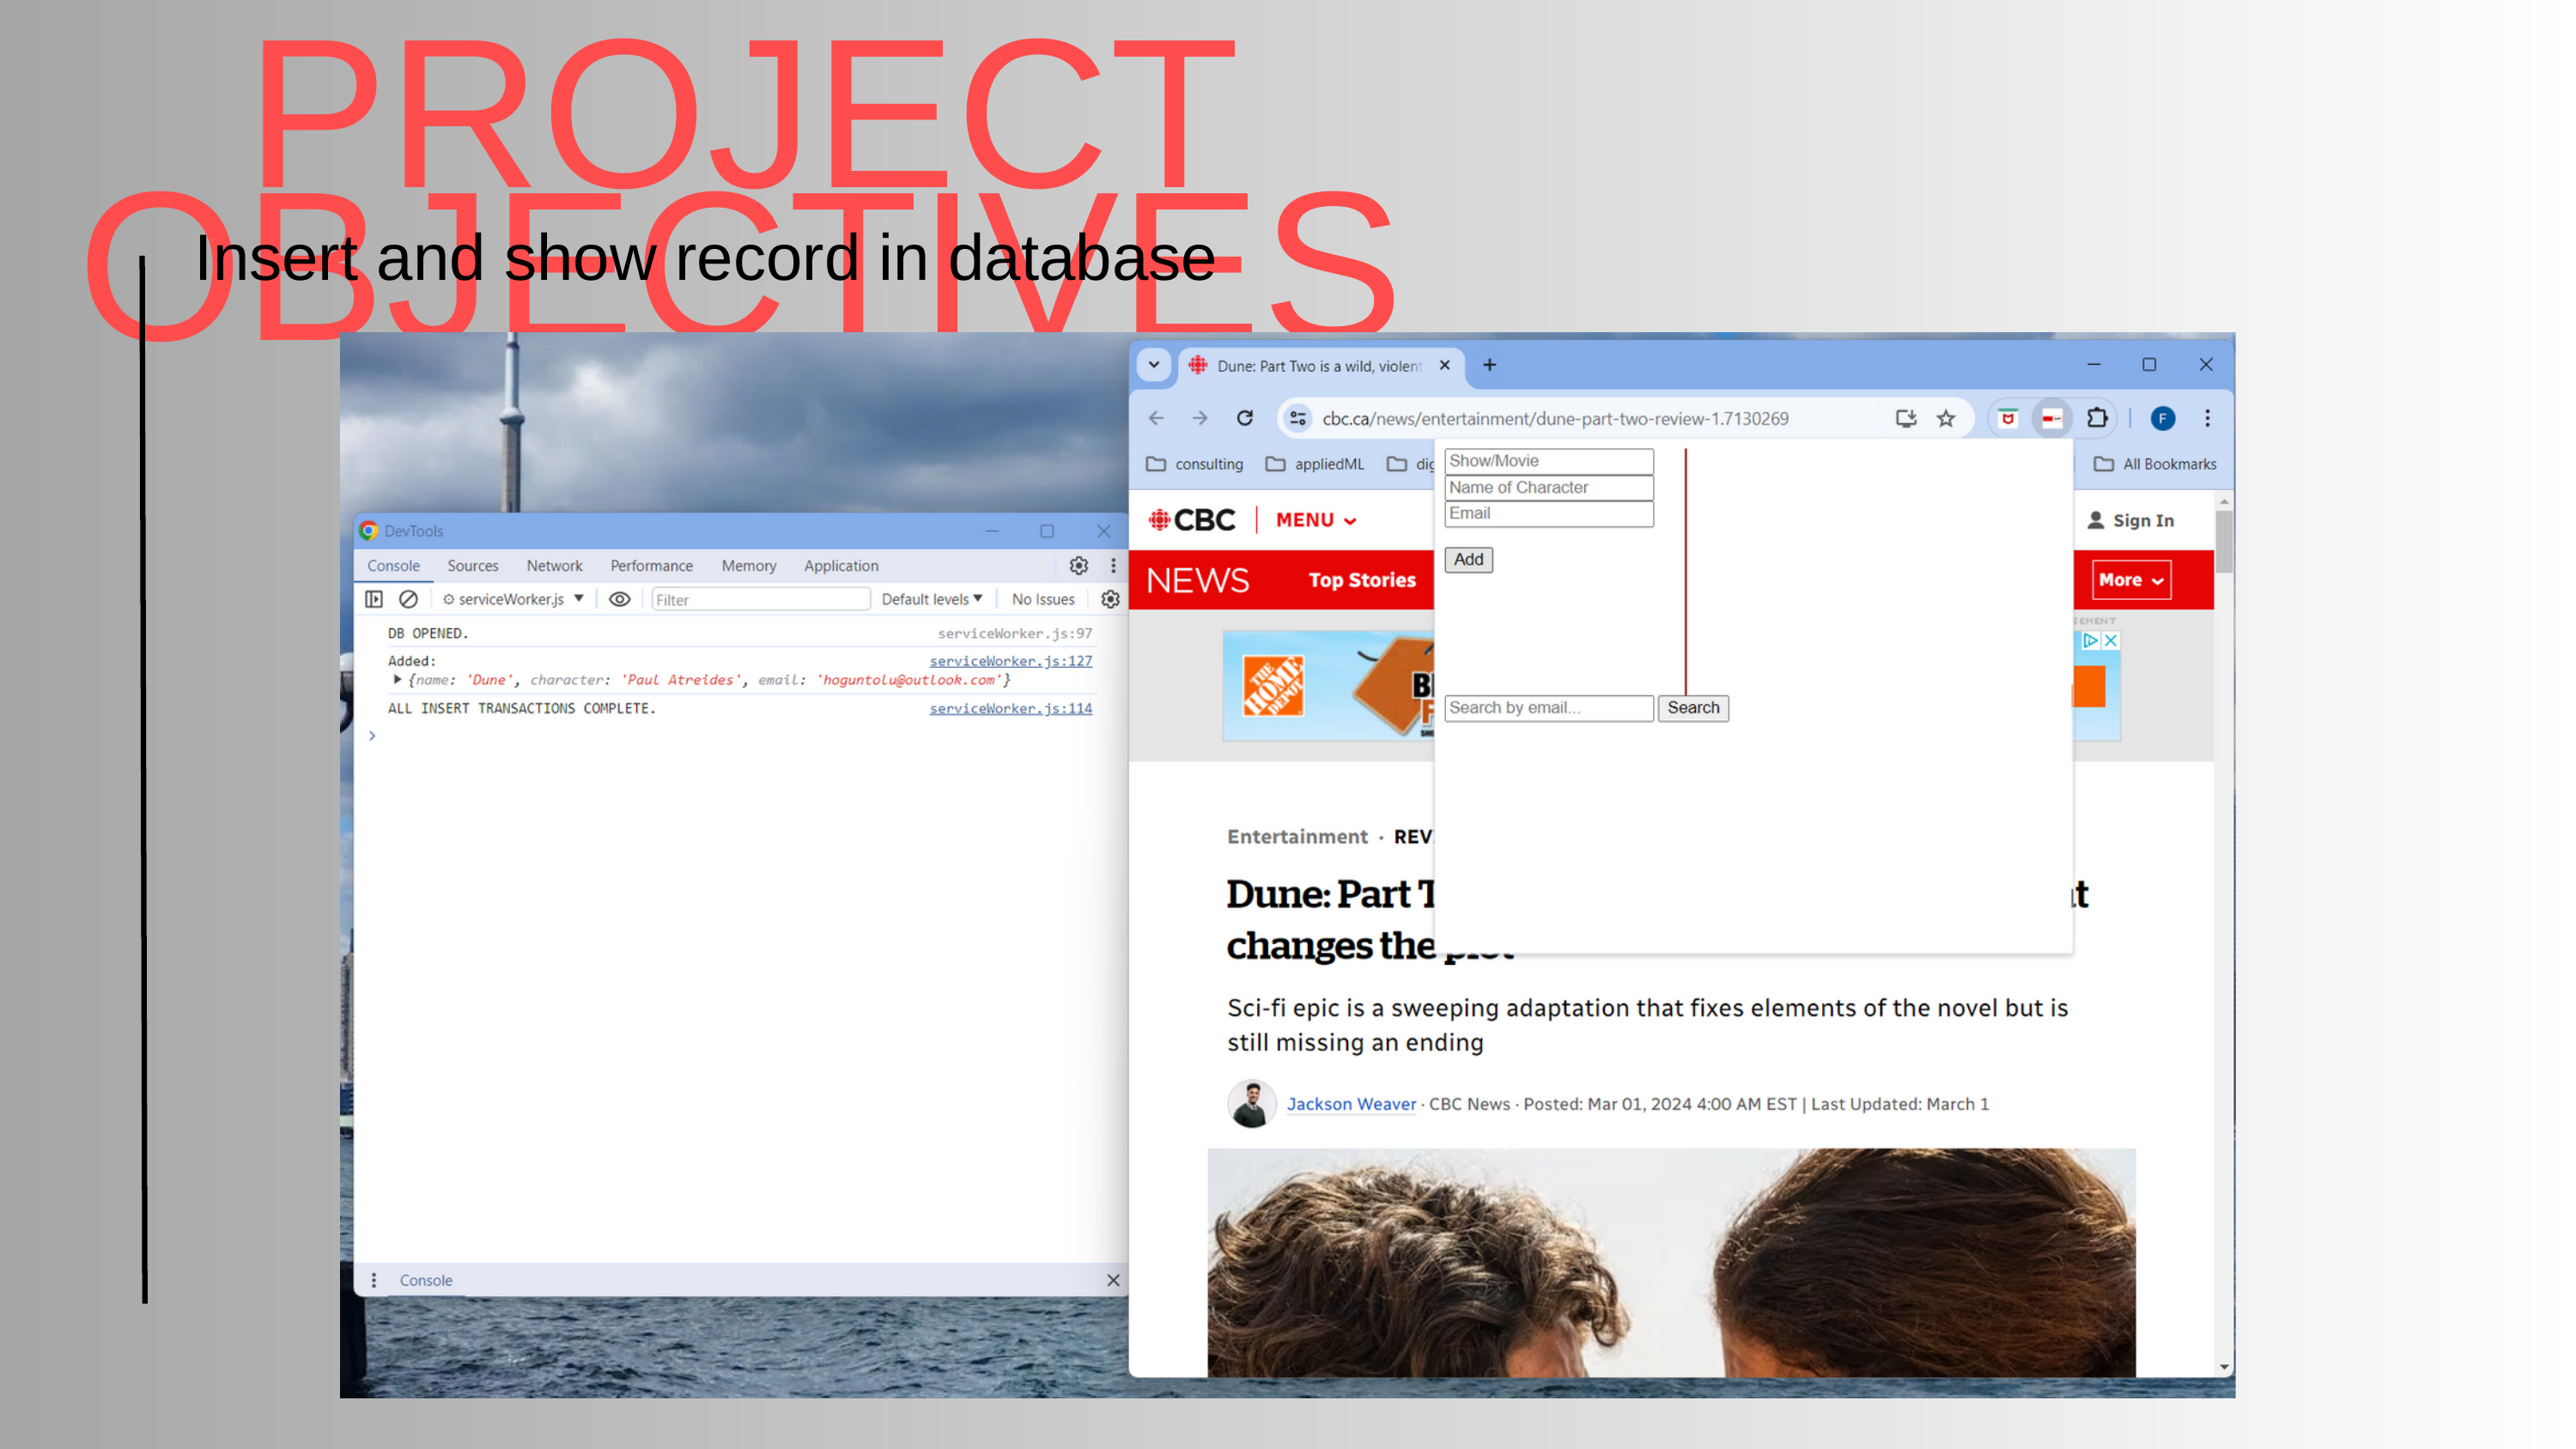

PROJECT OBJECTIVES
Insert and show record in database